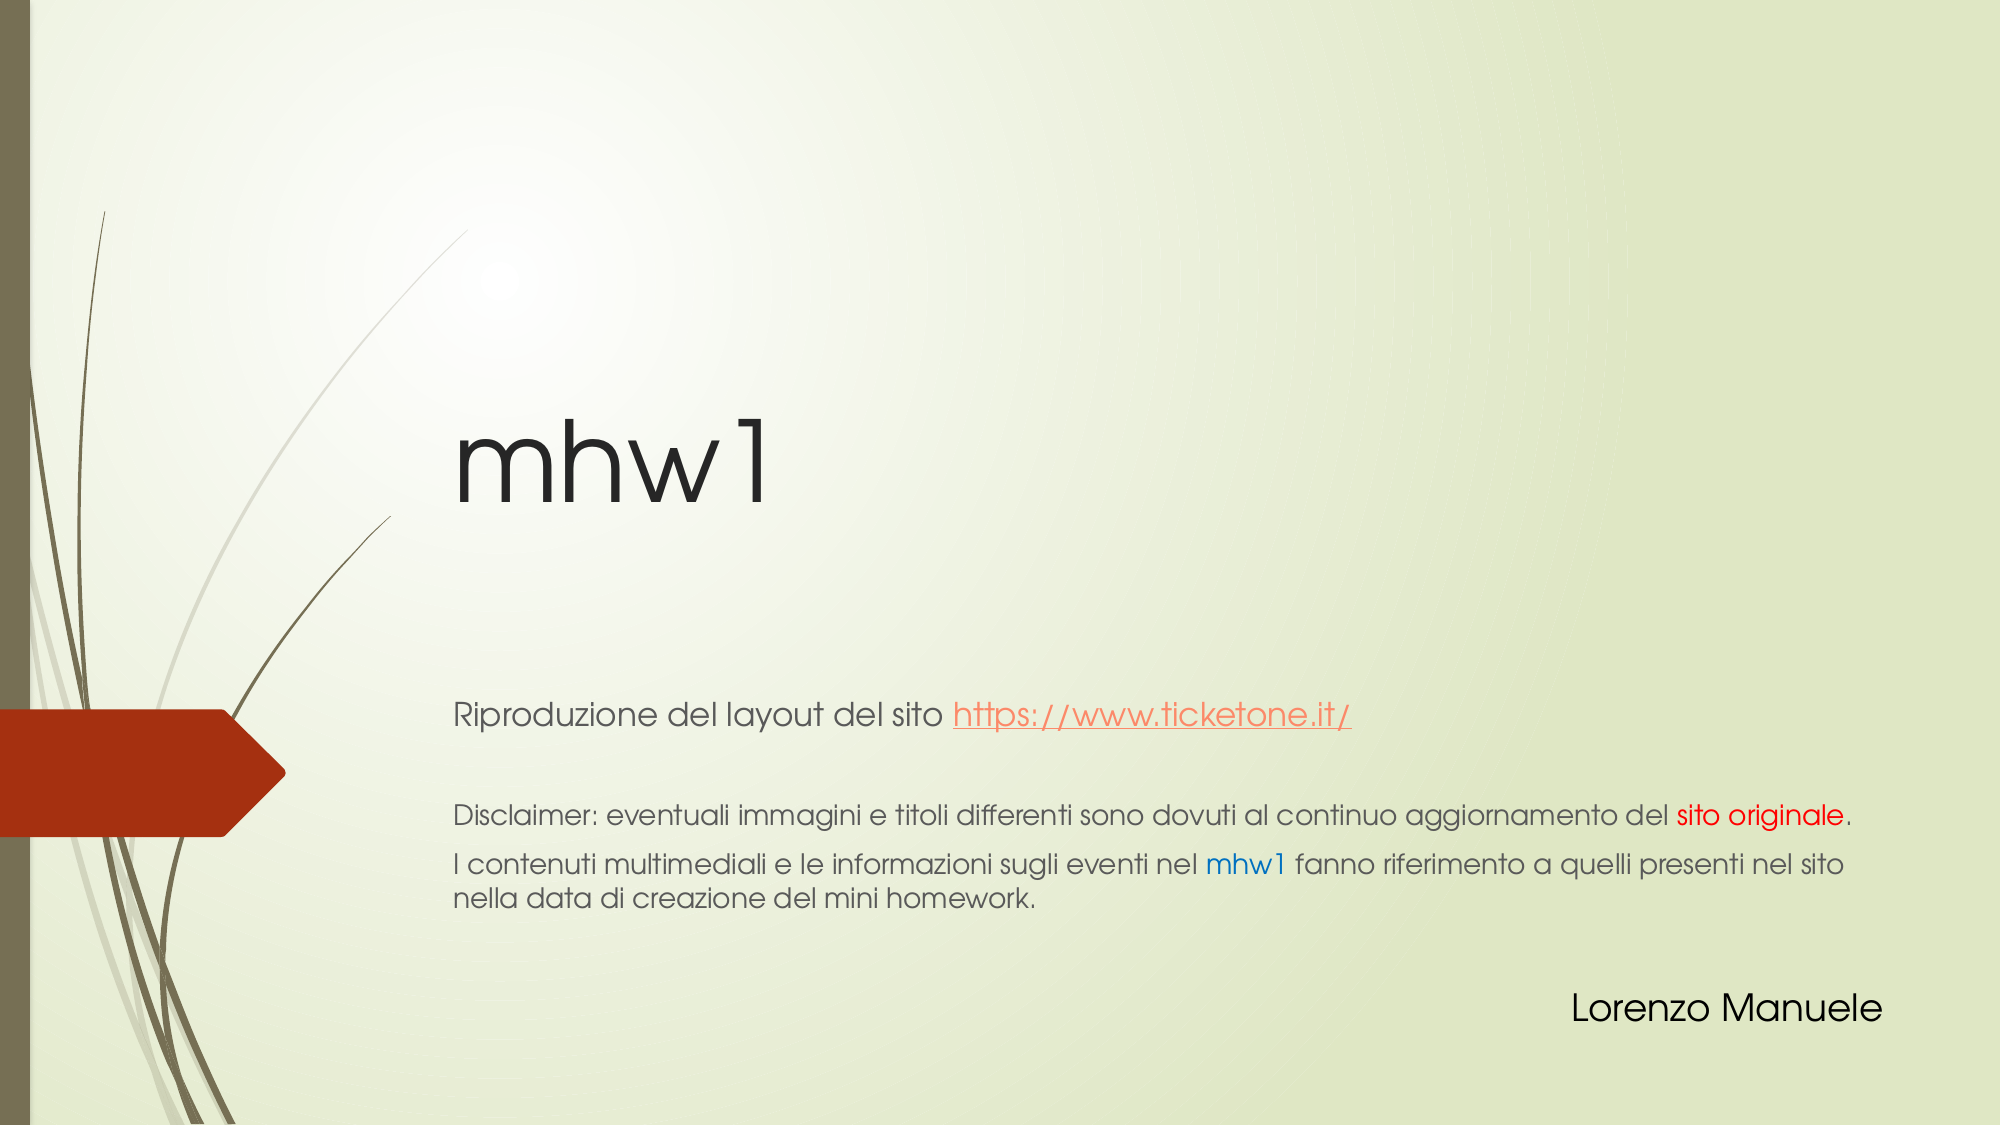

# mhw1
Riproduzione del layout del sito https://www.ticketone.it/

Disclaimer: eventuali immagini e titoli differenti sono dovuti al continuo aggiornamento del sito originale.
I contenuti multimediali e le informazioni sugli eventi nel mhw1 fanno riferimento a quelli presenti nel sito nella data di creazione del mini homework.

Lorenzo Manuele